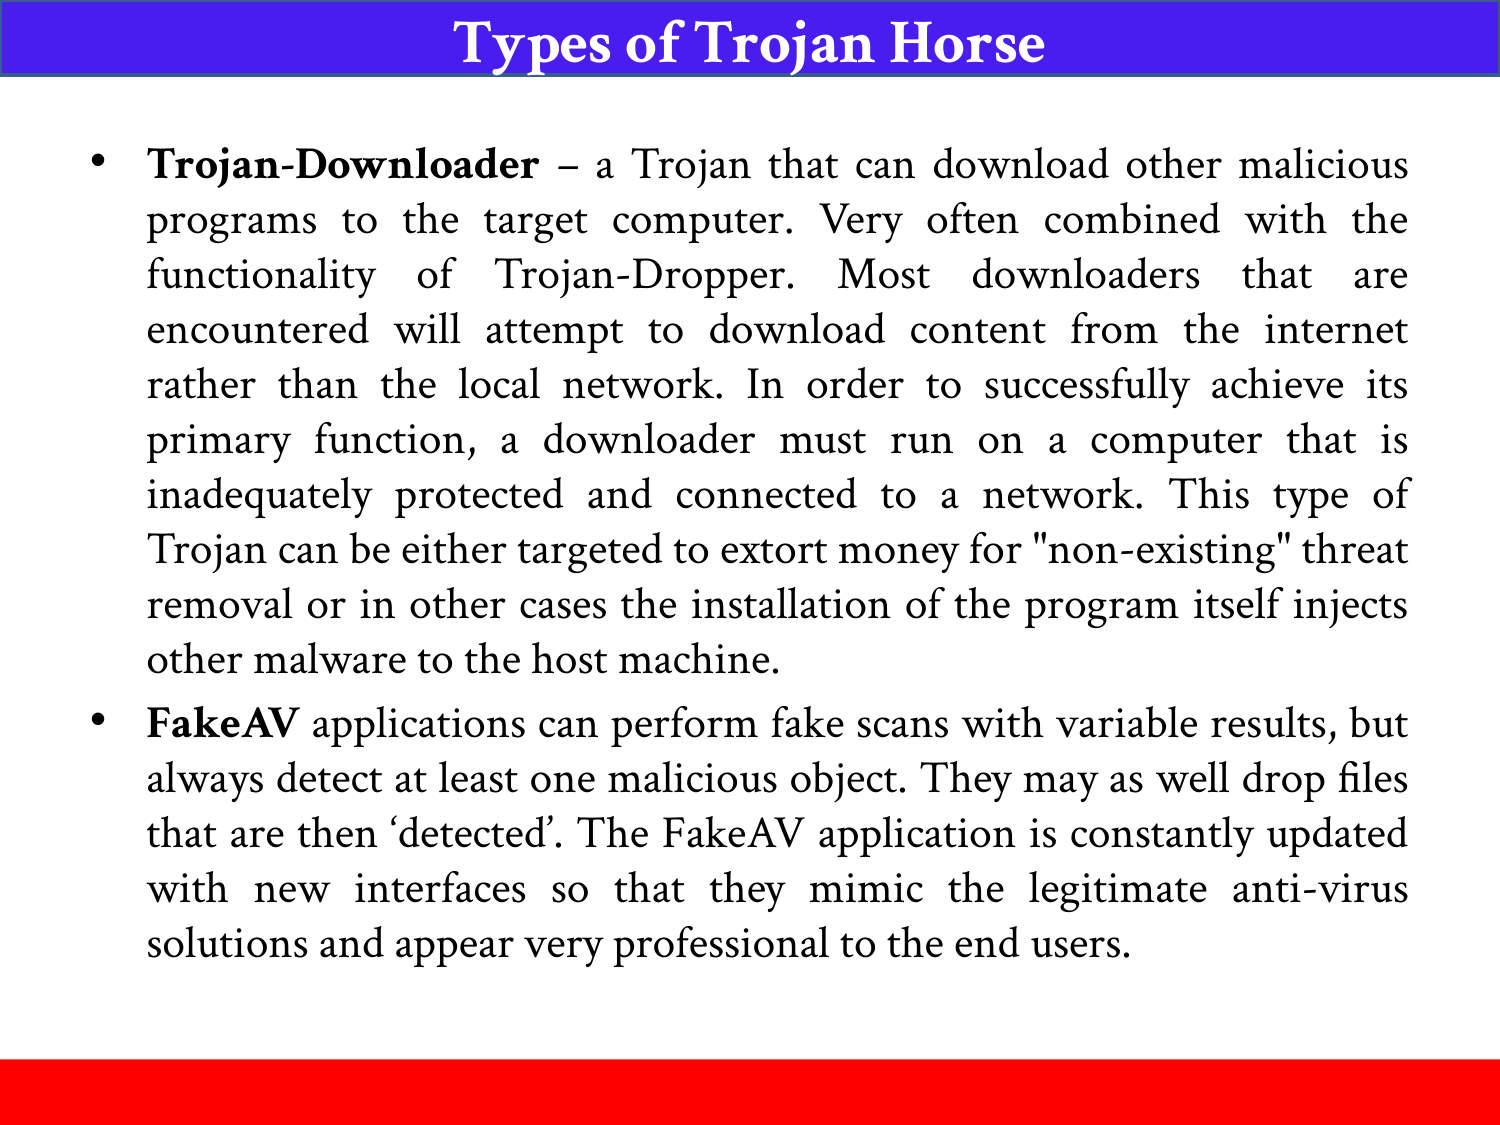

Types of Trojan Horse
Trojan-Downloader – a Trojan that can download other malicious programs to the target computer. Very often combined with the functionality of Trojan-Dropper. Most downloaders that are encountered will attempt to download content from the internet rather than the local network. In order to successfully achieve its primary function, a downloader must run on a computer that is inadequately protected and connected to a network. This type of Trojan can be either targeted to extort money for "non-existing" threat removal or in other cases the installation of the program itself injects other malware to the host machine.
FakeAV applications can perform fake scans with variable results, but always detect at least one malicious object. They may as well drop files that are then ‘detected’. The FakeAV application is constantly updated with new interfaces so that they mimic the legitimate anti-virus solutions and appear very professional to the end users.